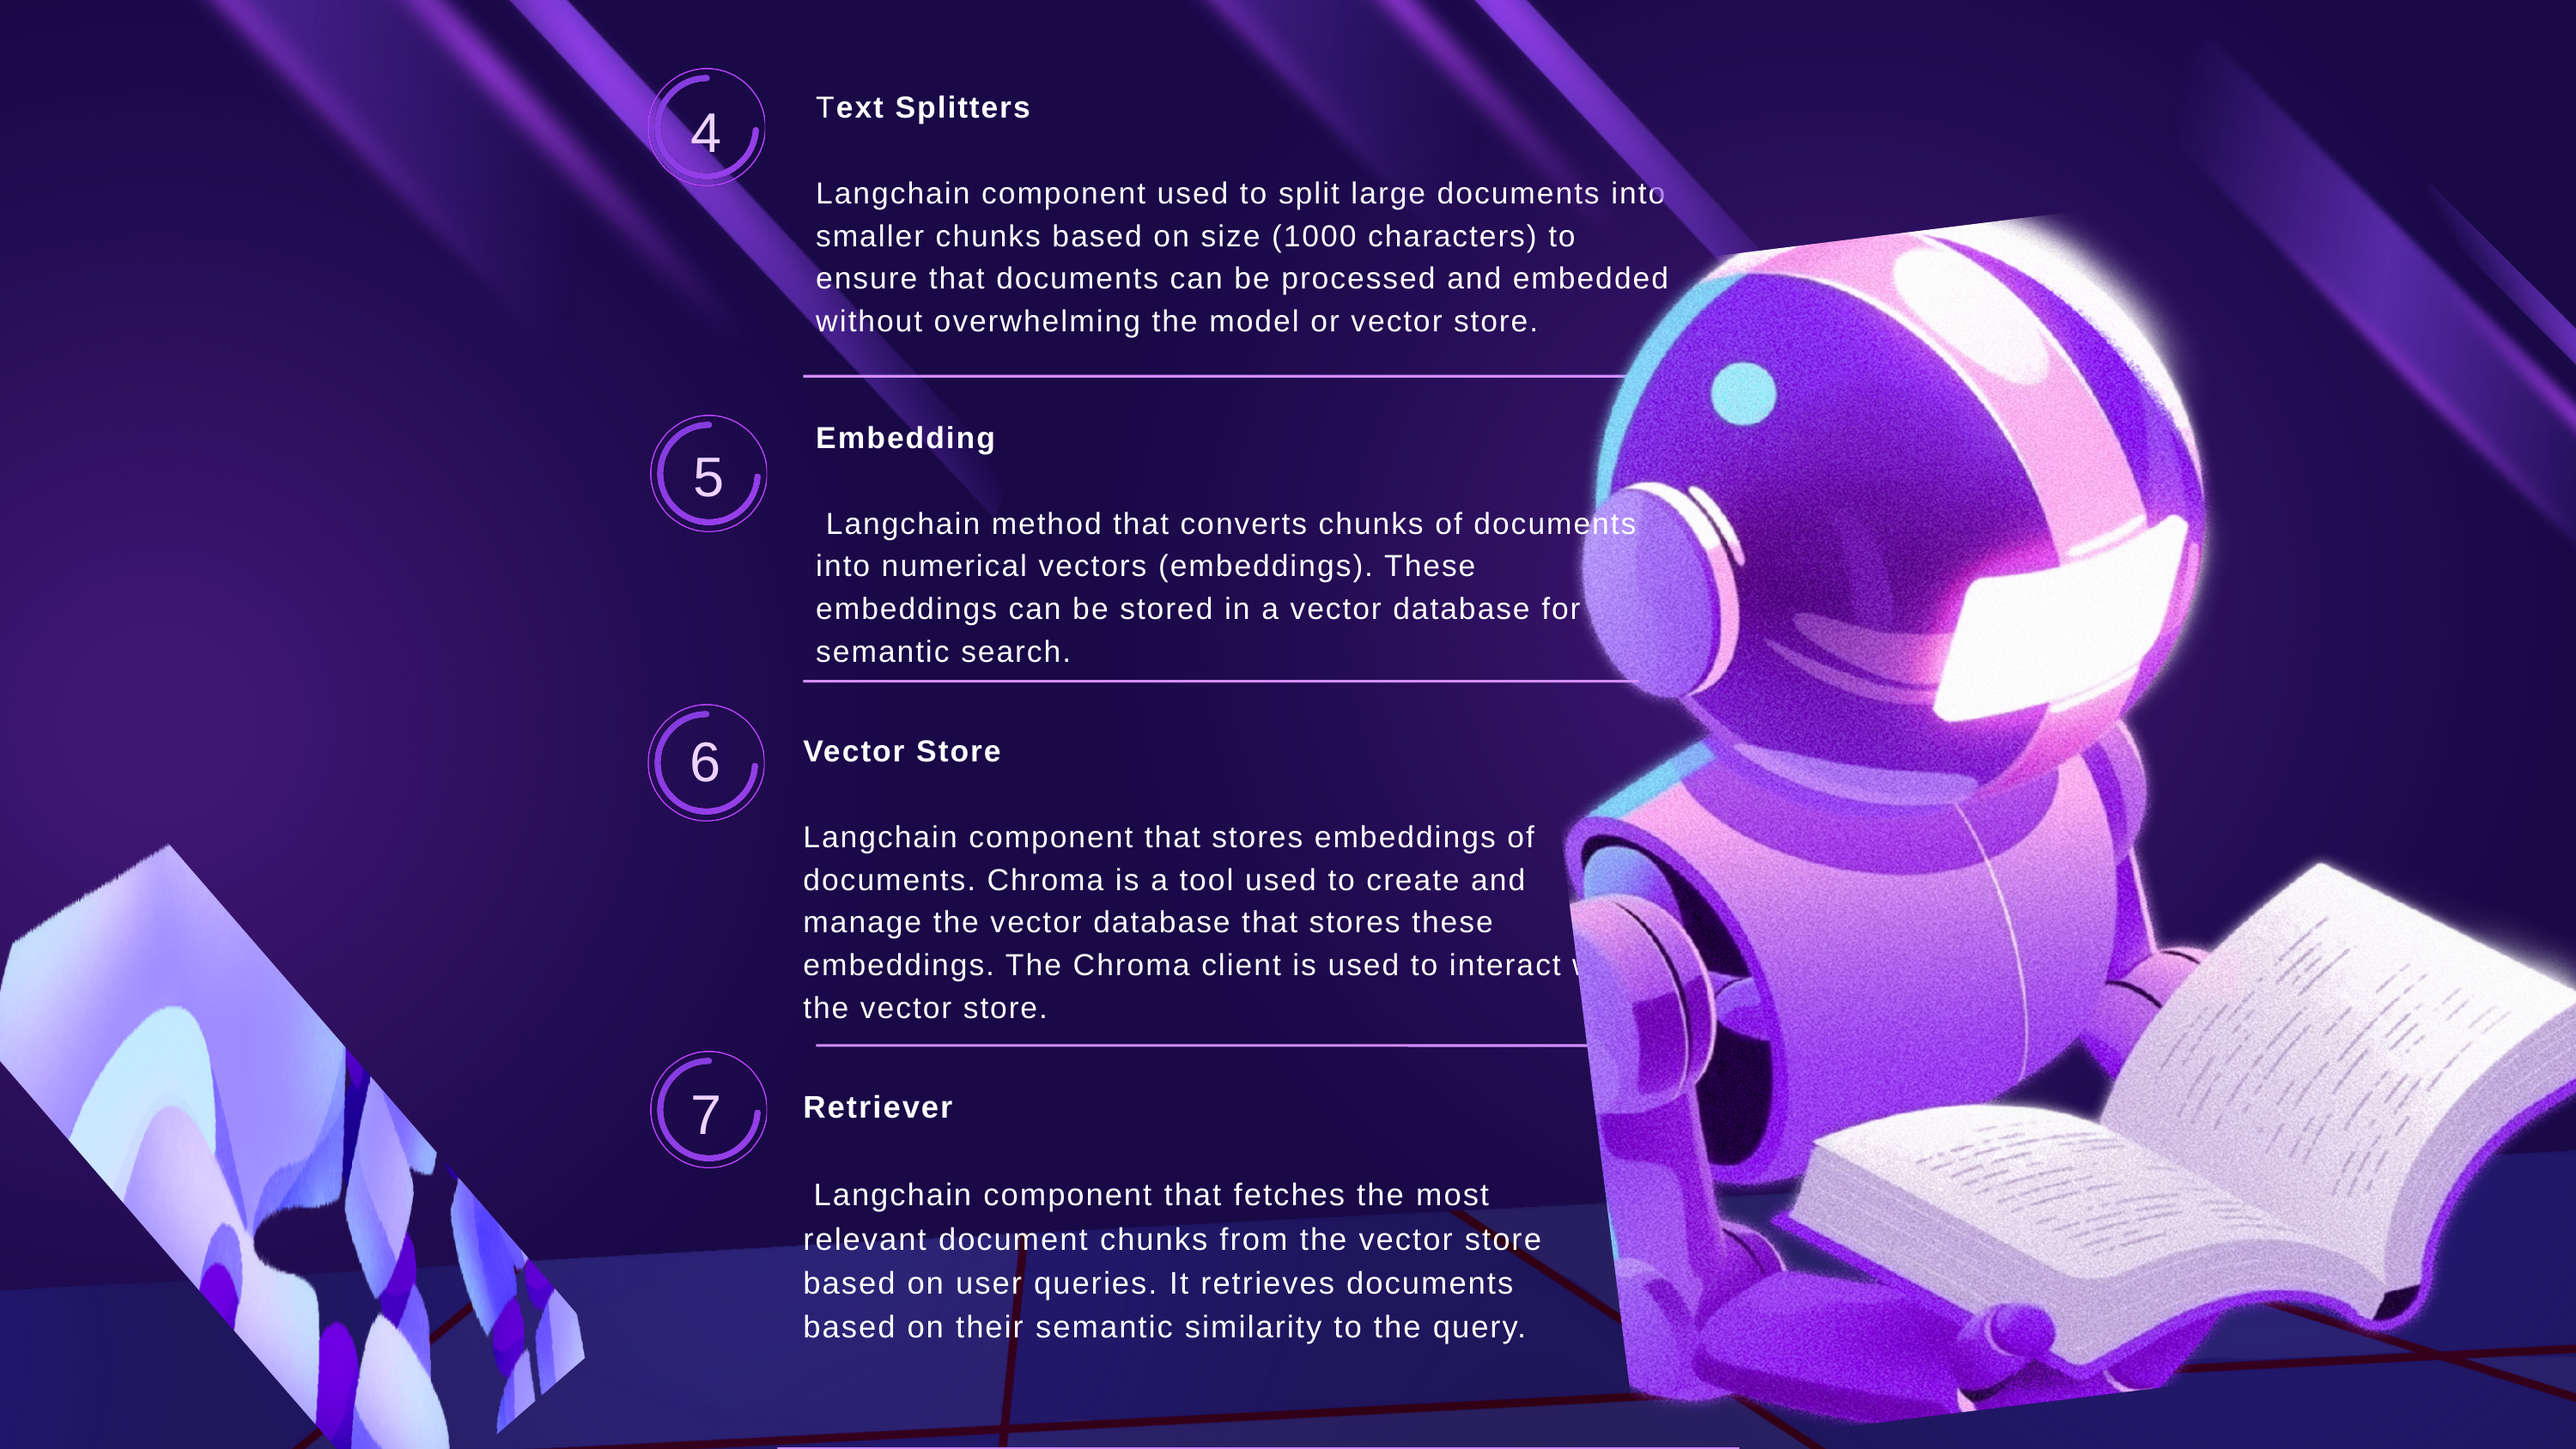

Text Splitters

Langchain component used to split large documents into smaller chunks based on size (1000 characters) to ensure that documents can be processed and embedded without overwhelming the model or vector store.
4

Embedding

 Langchain method that converts chunks of documents into numerical vectors (embeddings). These embeddings can be stored in a vector database for semantic search.

5

6
Vector Store

Langchain component that stores embeddings of documents. Chroma is a tool used to create and manage the vector database that stores these embeddings. The Chroma client is used to interact with the vector store.

7
Retriever

 Langchain component that fetches the most relevant document chunks from the vector store based on user queries. It retrieves documents based on their semantic similarity to the query.